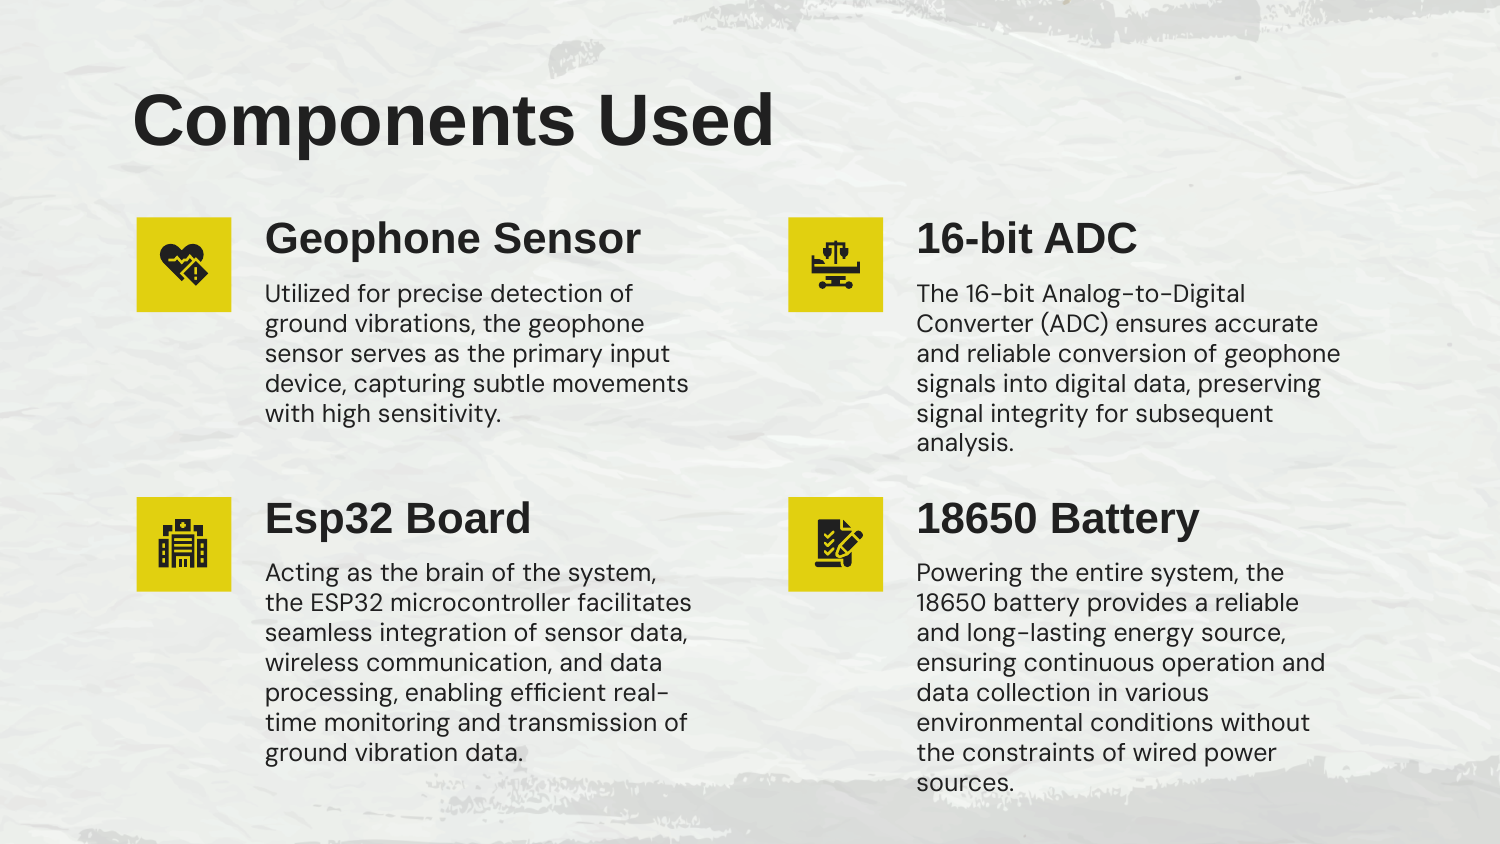

# Components Used
Geophone Sensor
16-bit ADC

Utilized for precise detection of ground vibrations, the geophone sensor serves as the primary input device, capturing subtle movements with high sensitivity.
The 16-bit Analog-to-Digital Converter (ADC) ensures accurate and reliable conversion of geophone signals into digital data, preserving signal integrity for subsequent analysis.
Esp32 Board
18650 Battery

Acting as the brain of the system, the ESP32 microcontroller facilitates seamless integration of sensor data, wireless communication, and data processing, enabling efficient real-time monitoring and transmission of ground vibration data.
Powering the entire system, the 18650 battery provides a reliable and long-lasting energy source, ensuring continuous operation and data collection in various environmental conditions without the constraints of wired power sources.